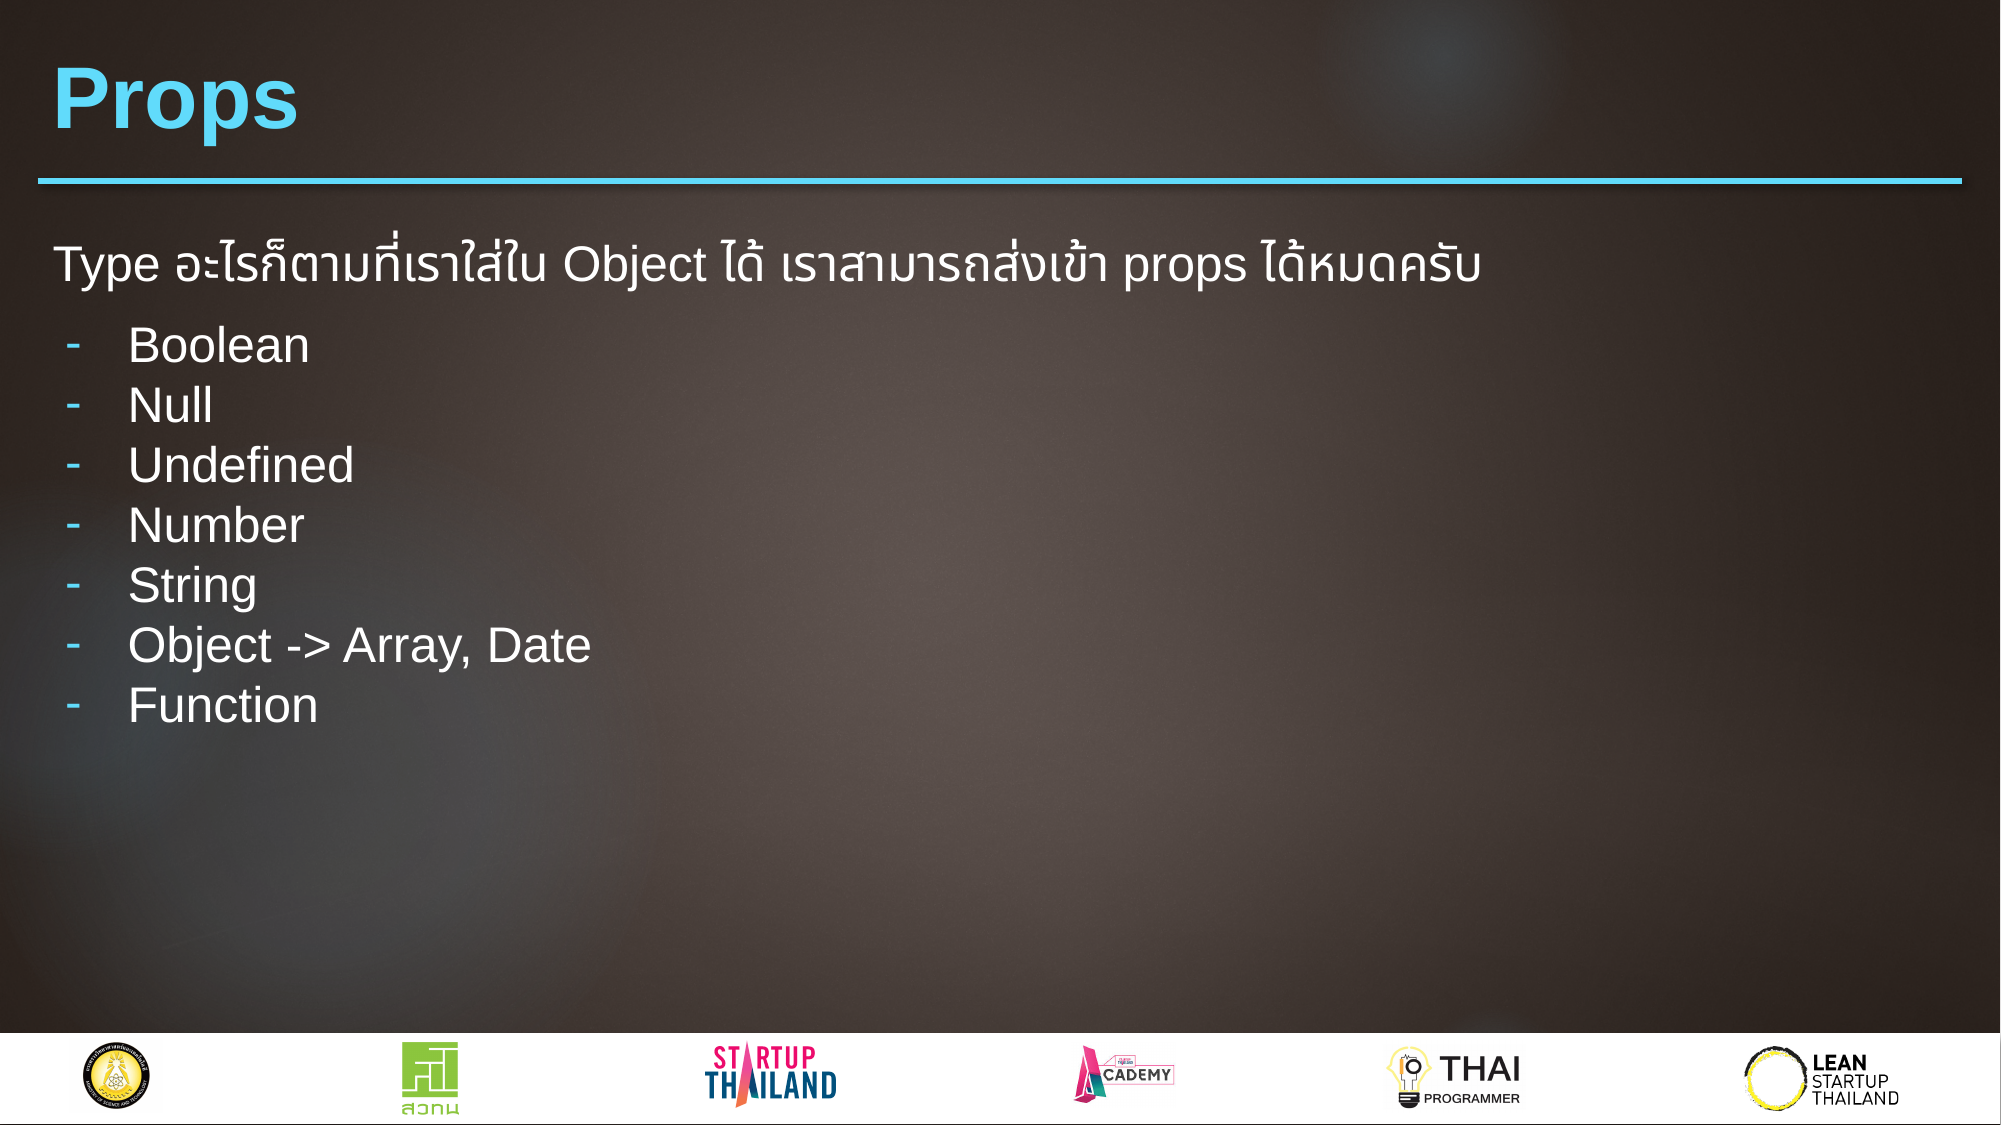

# Props
Type อะไรก็ตามที่เราใส่ใน Object ได้ เราสามารถส่งเข้า props ได้หมดครับ
Boolean
Null
Undefined
Number
String
Object -> Array, Date
Function